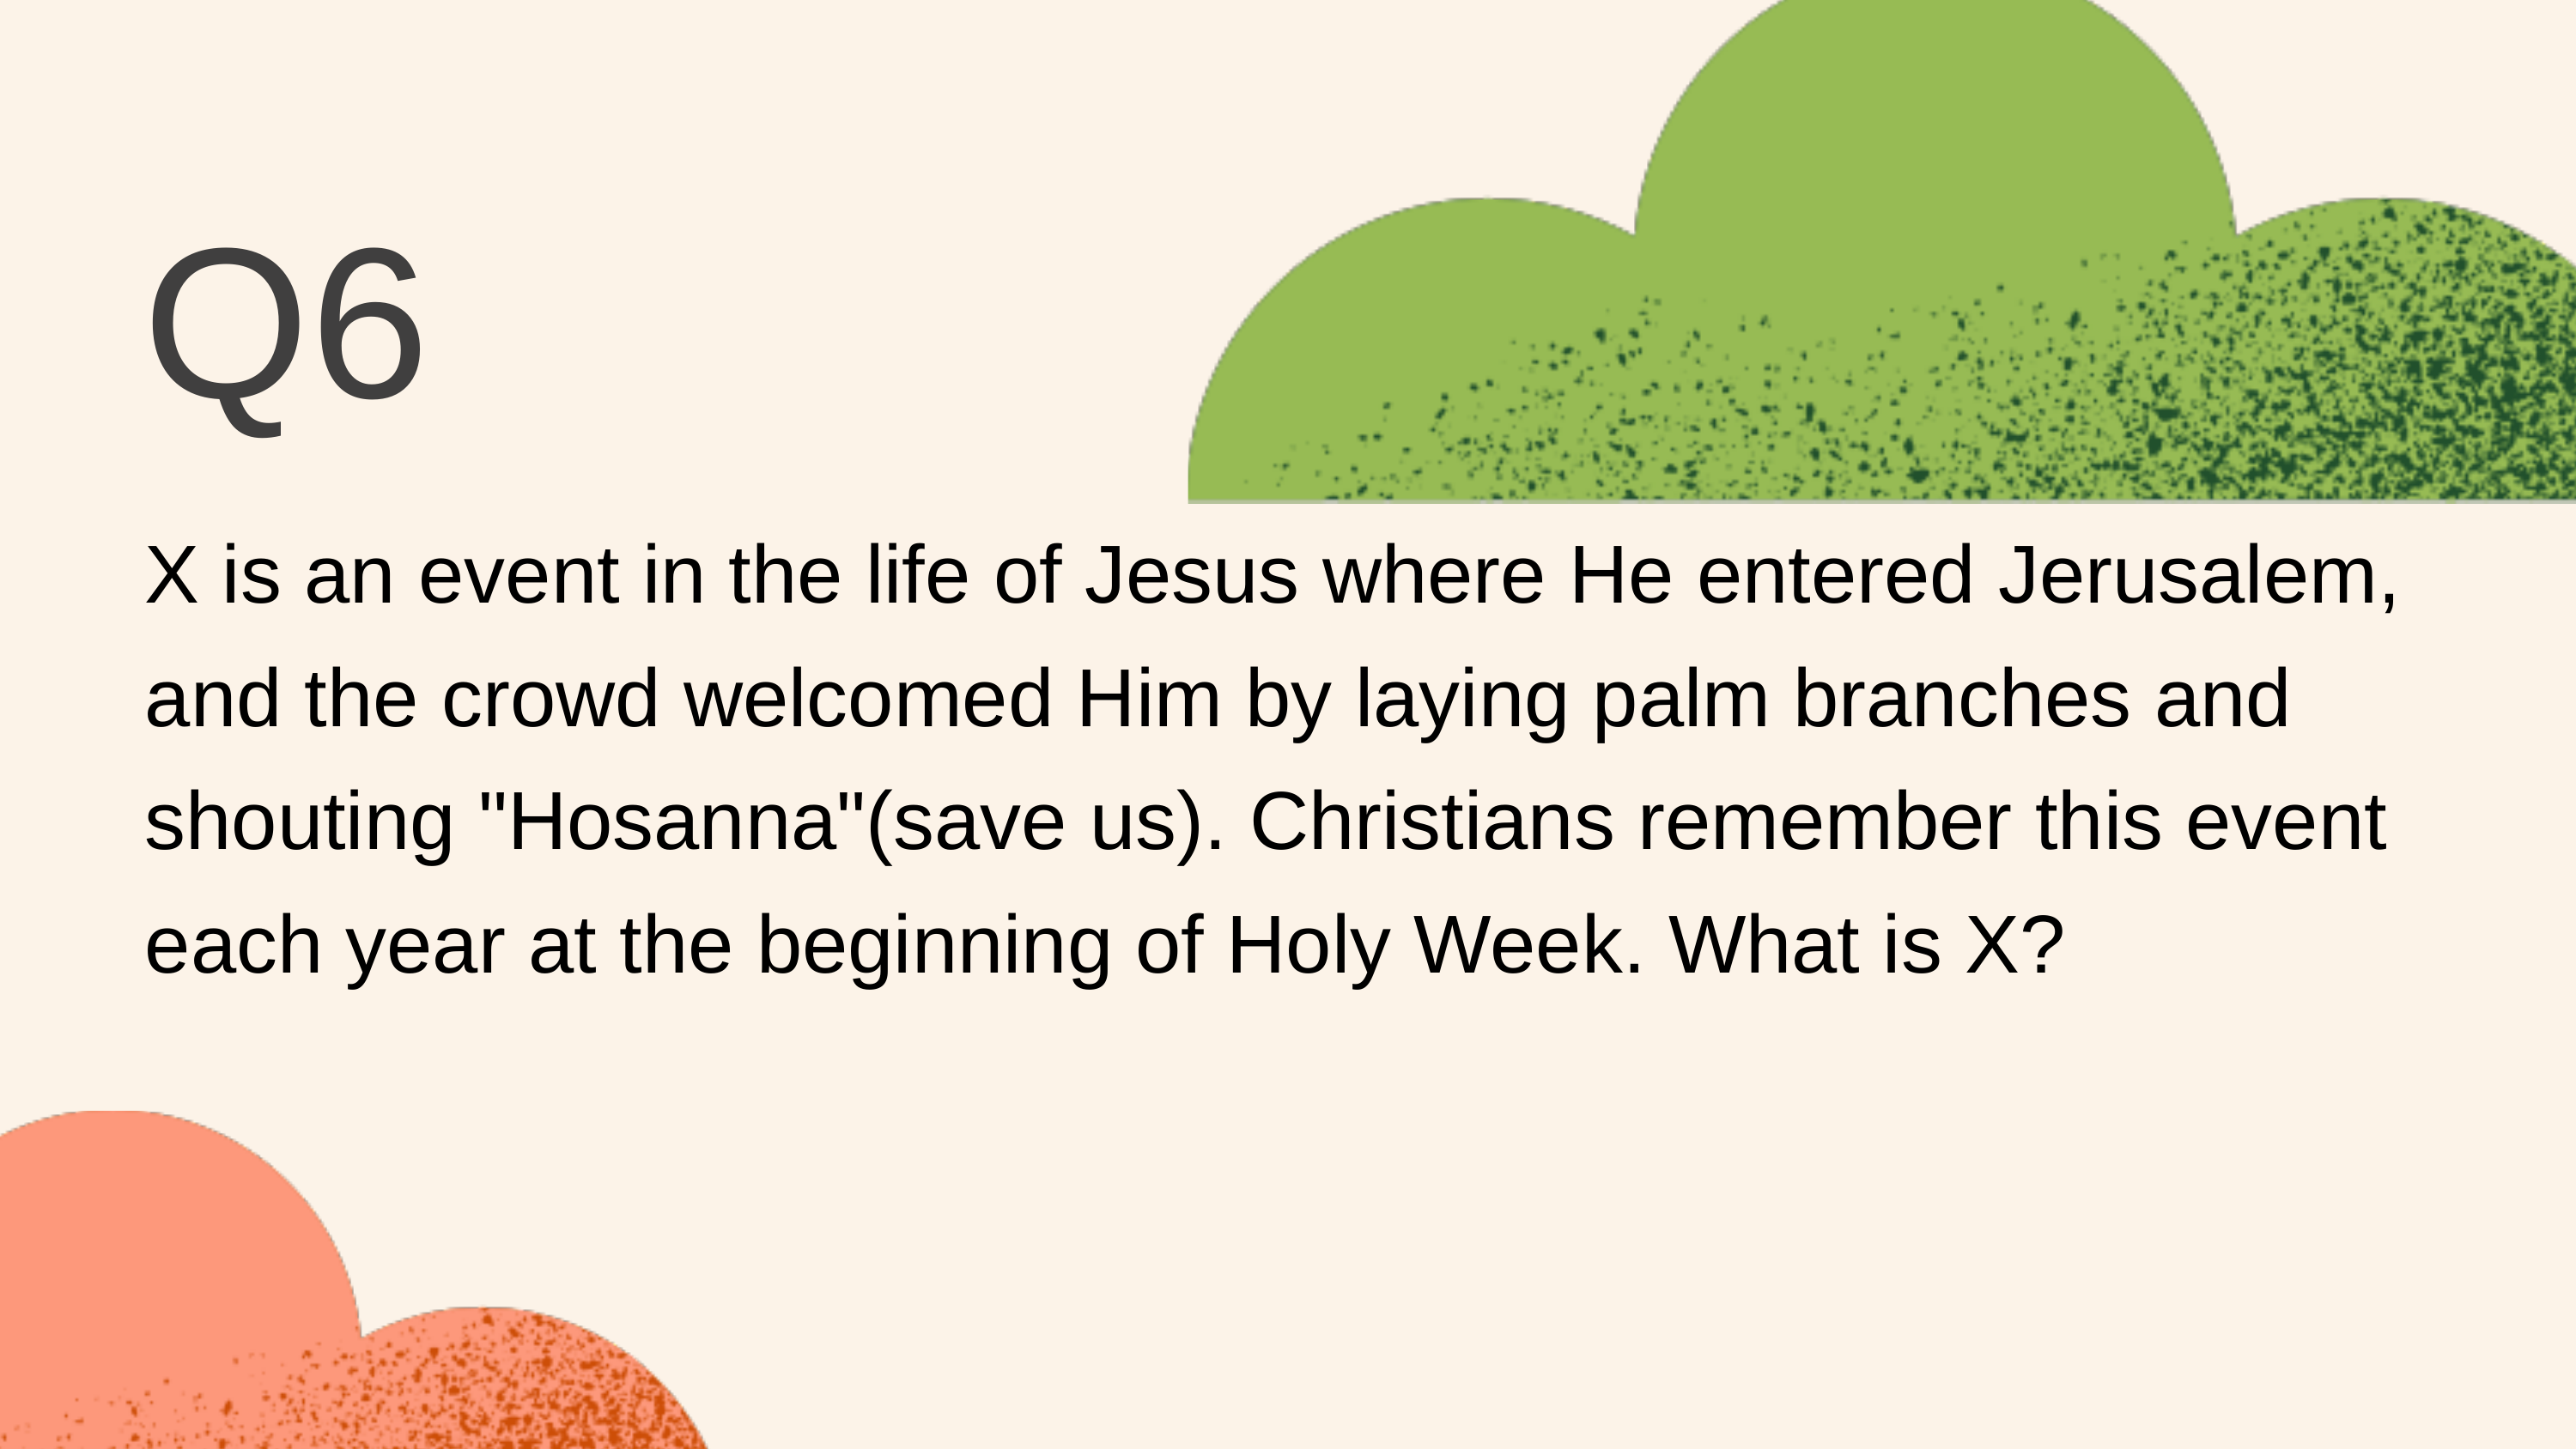

Q6
X is an event in the life of Jesus where He entered Jerusalem, and the crowd welcomed Him by laying palm branches and shouting "Hosanna"(save us). Christians remember this event each year at the beginning of Holy Week. What is X?